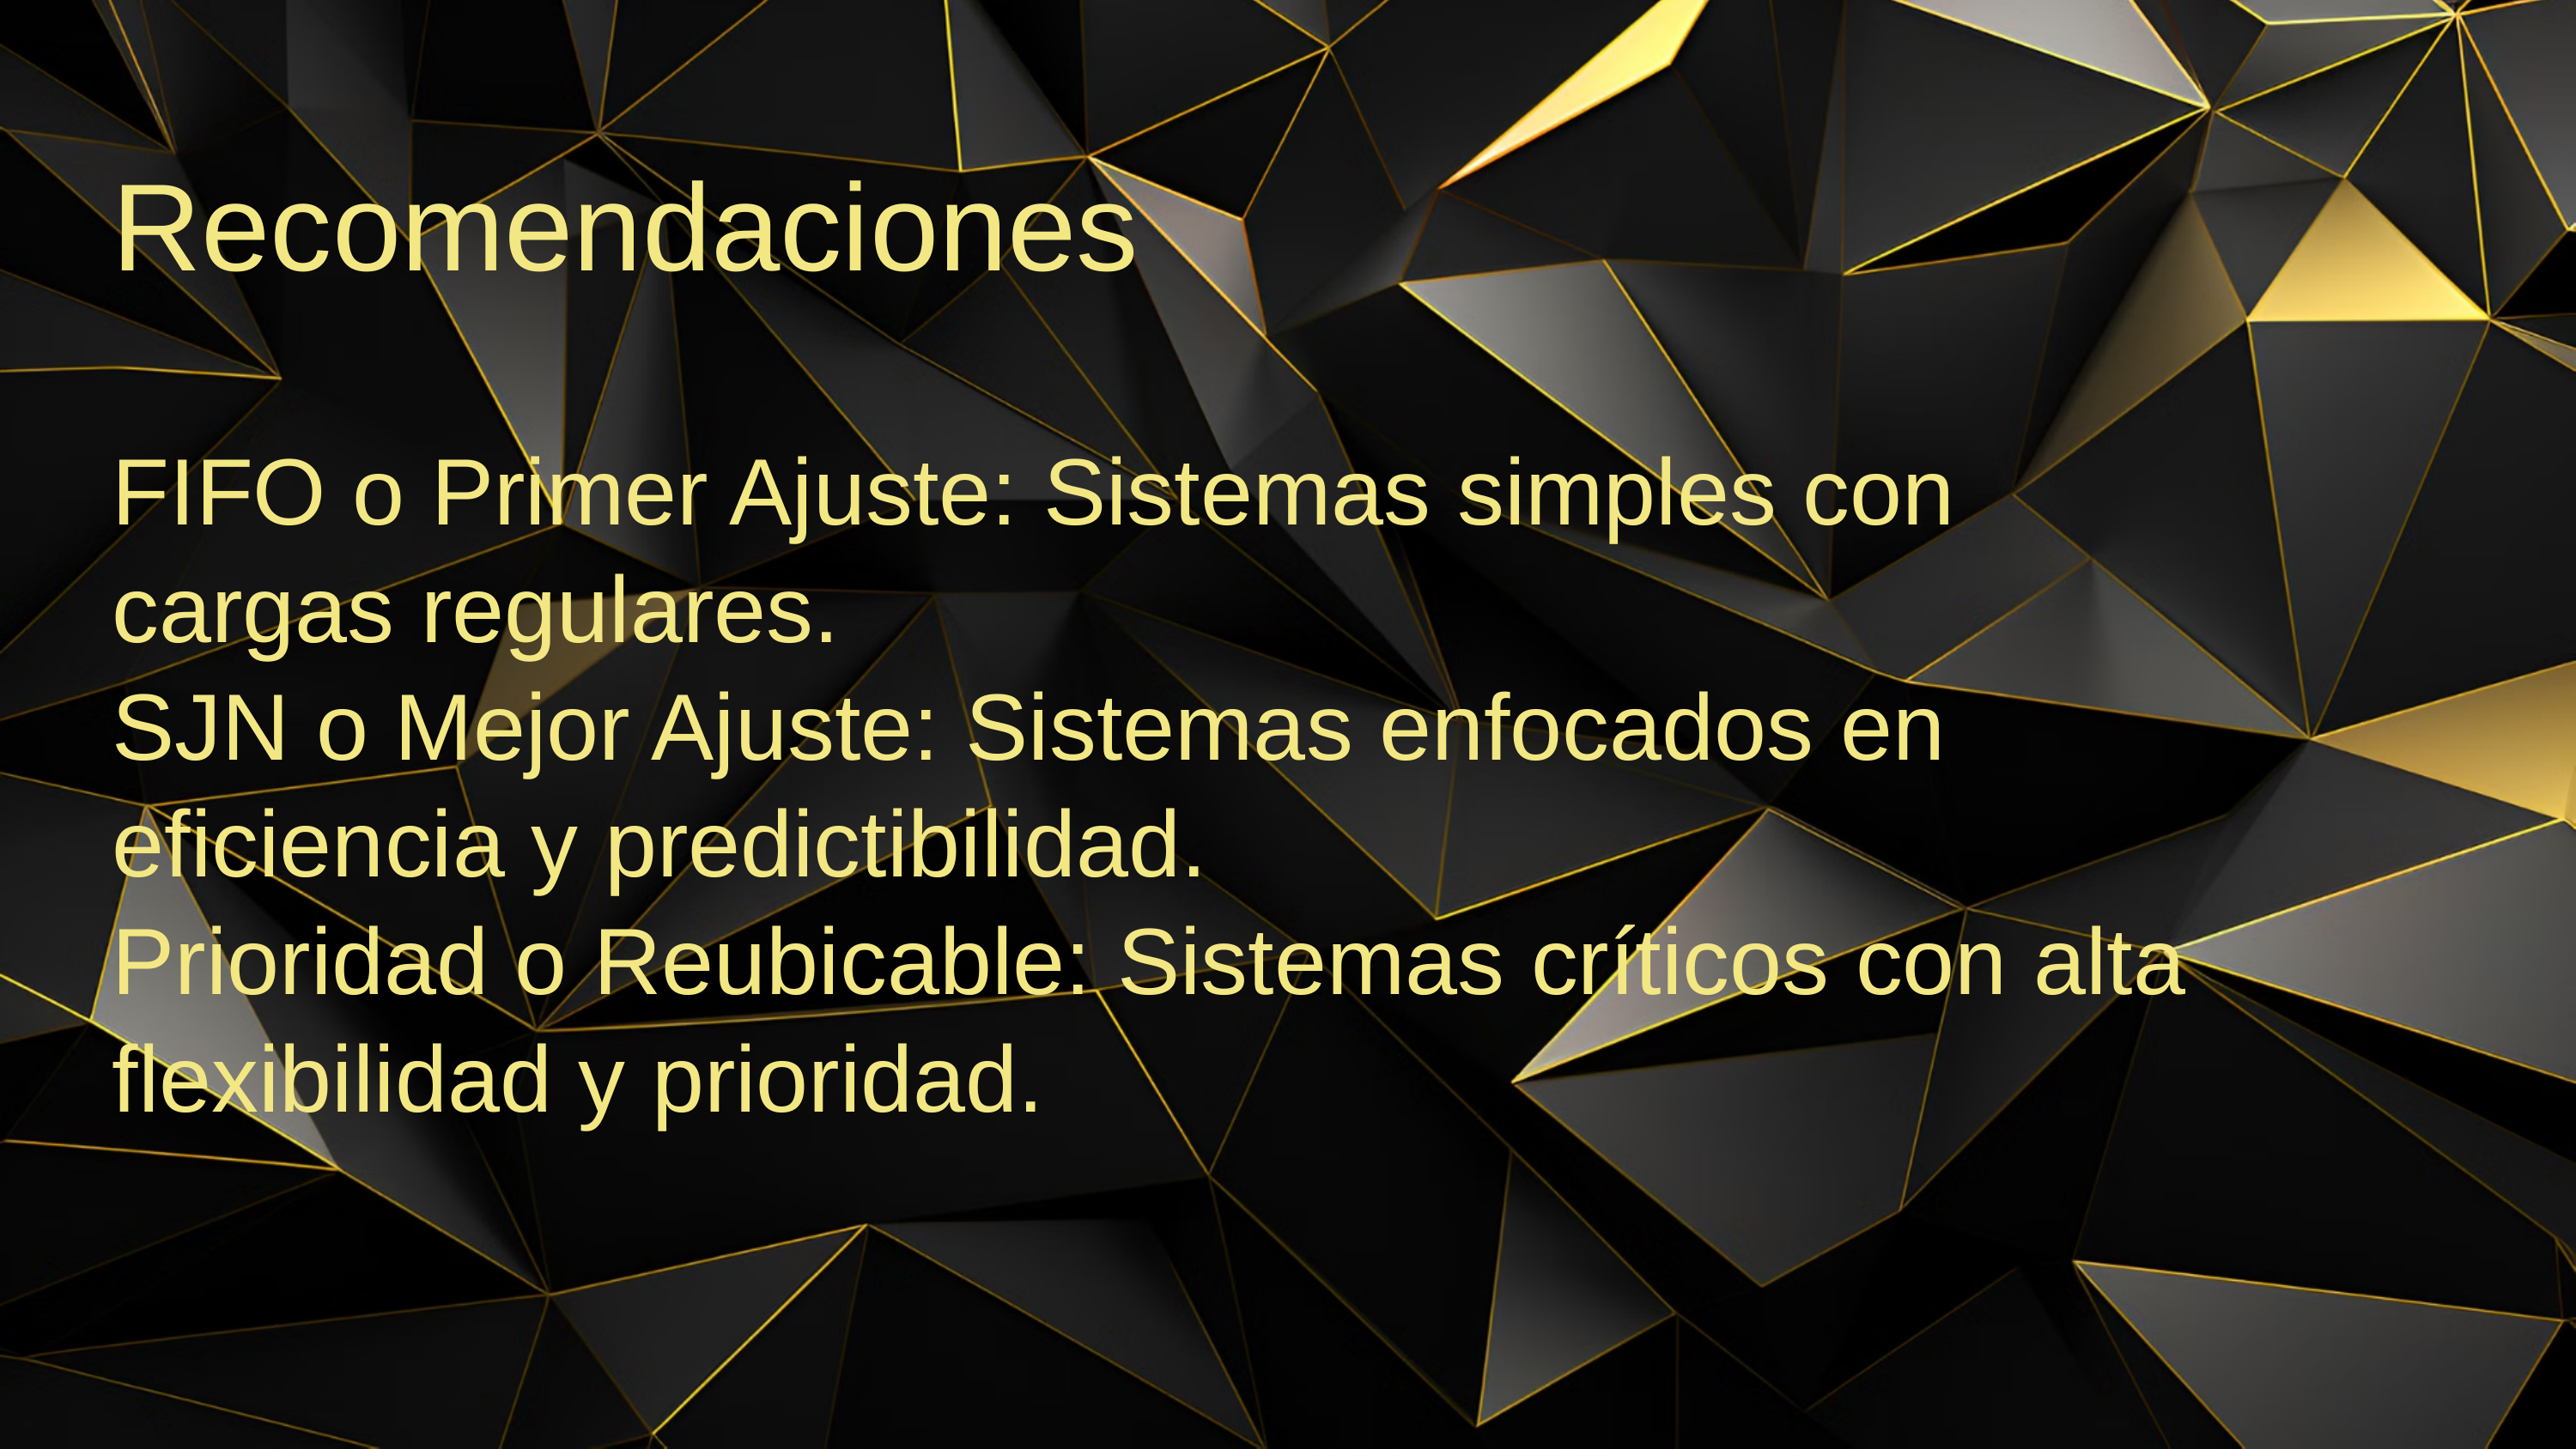

Recomendaciones

FIFO o Primer Ajuste: Sistemas simples con cargas regulares.
SJN o Mejor Ajuste: Sistemas enfocados en eficiencia y predictibilidad.
Prioridad o Reubicable: Sistemas críticos con alta flexibilidad y prioridad.